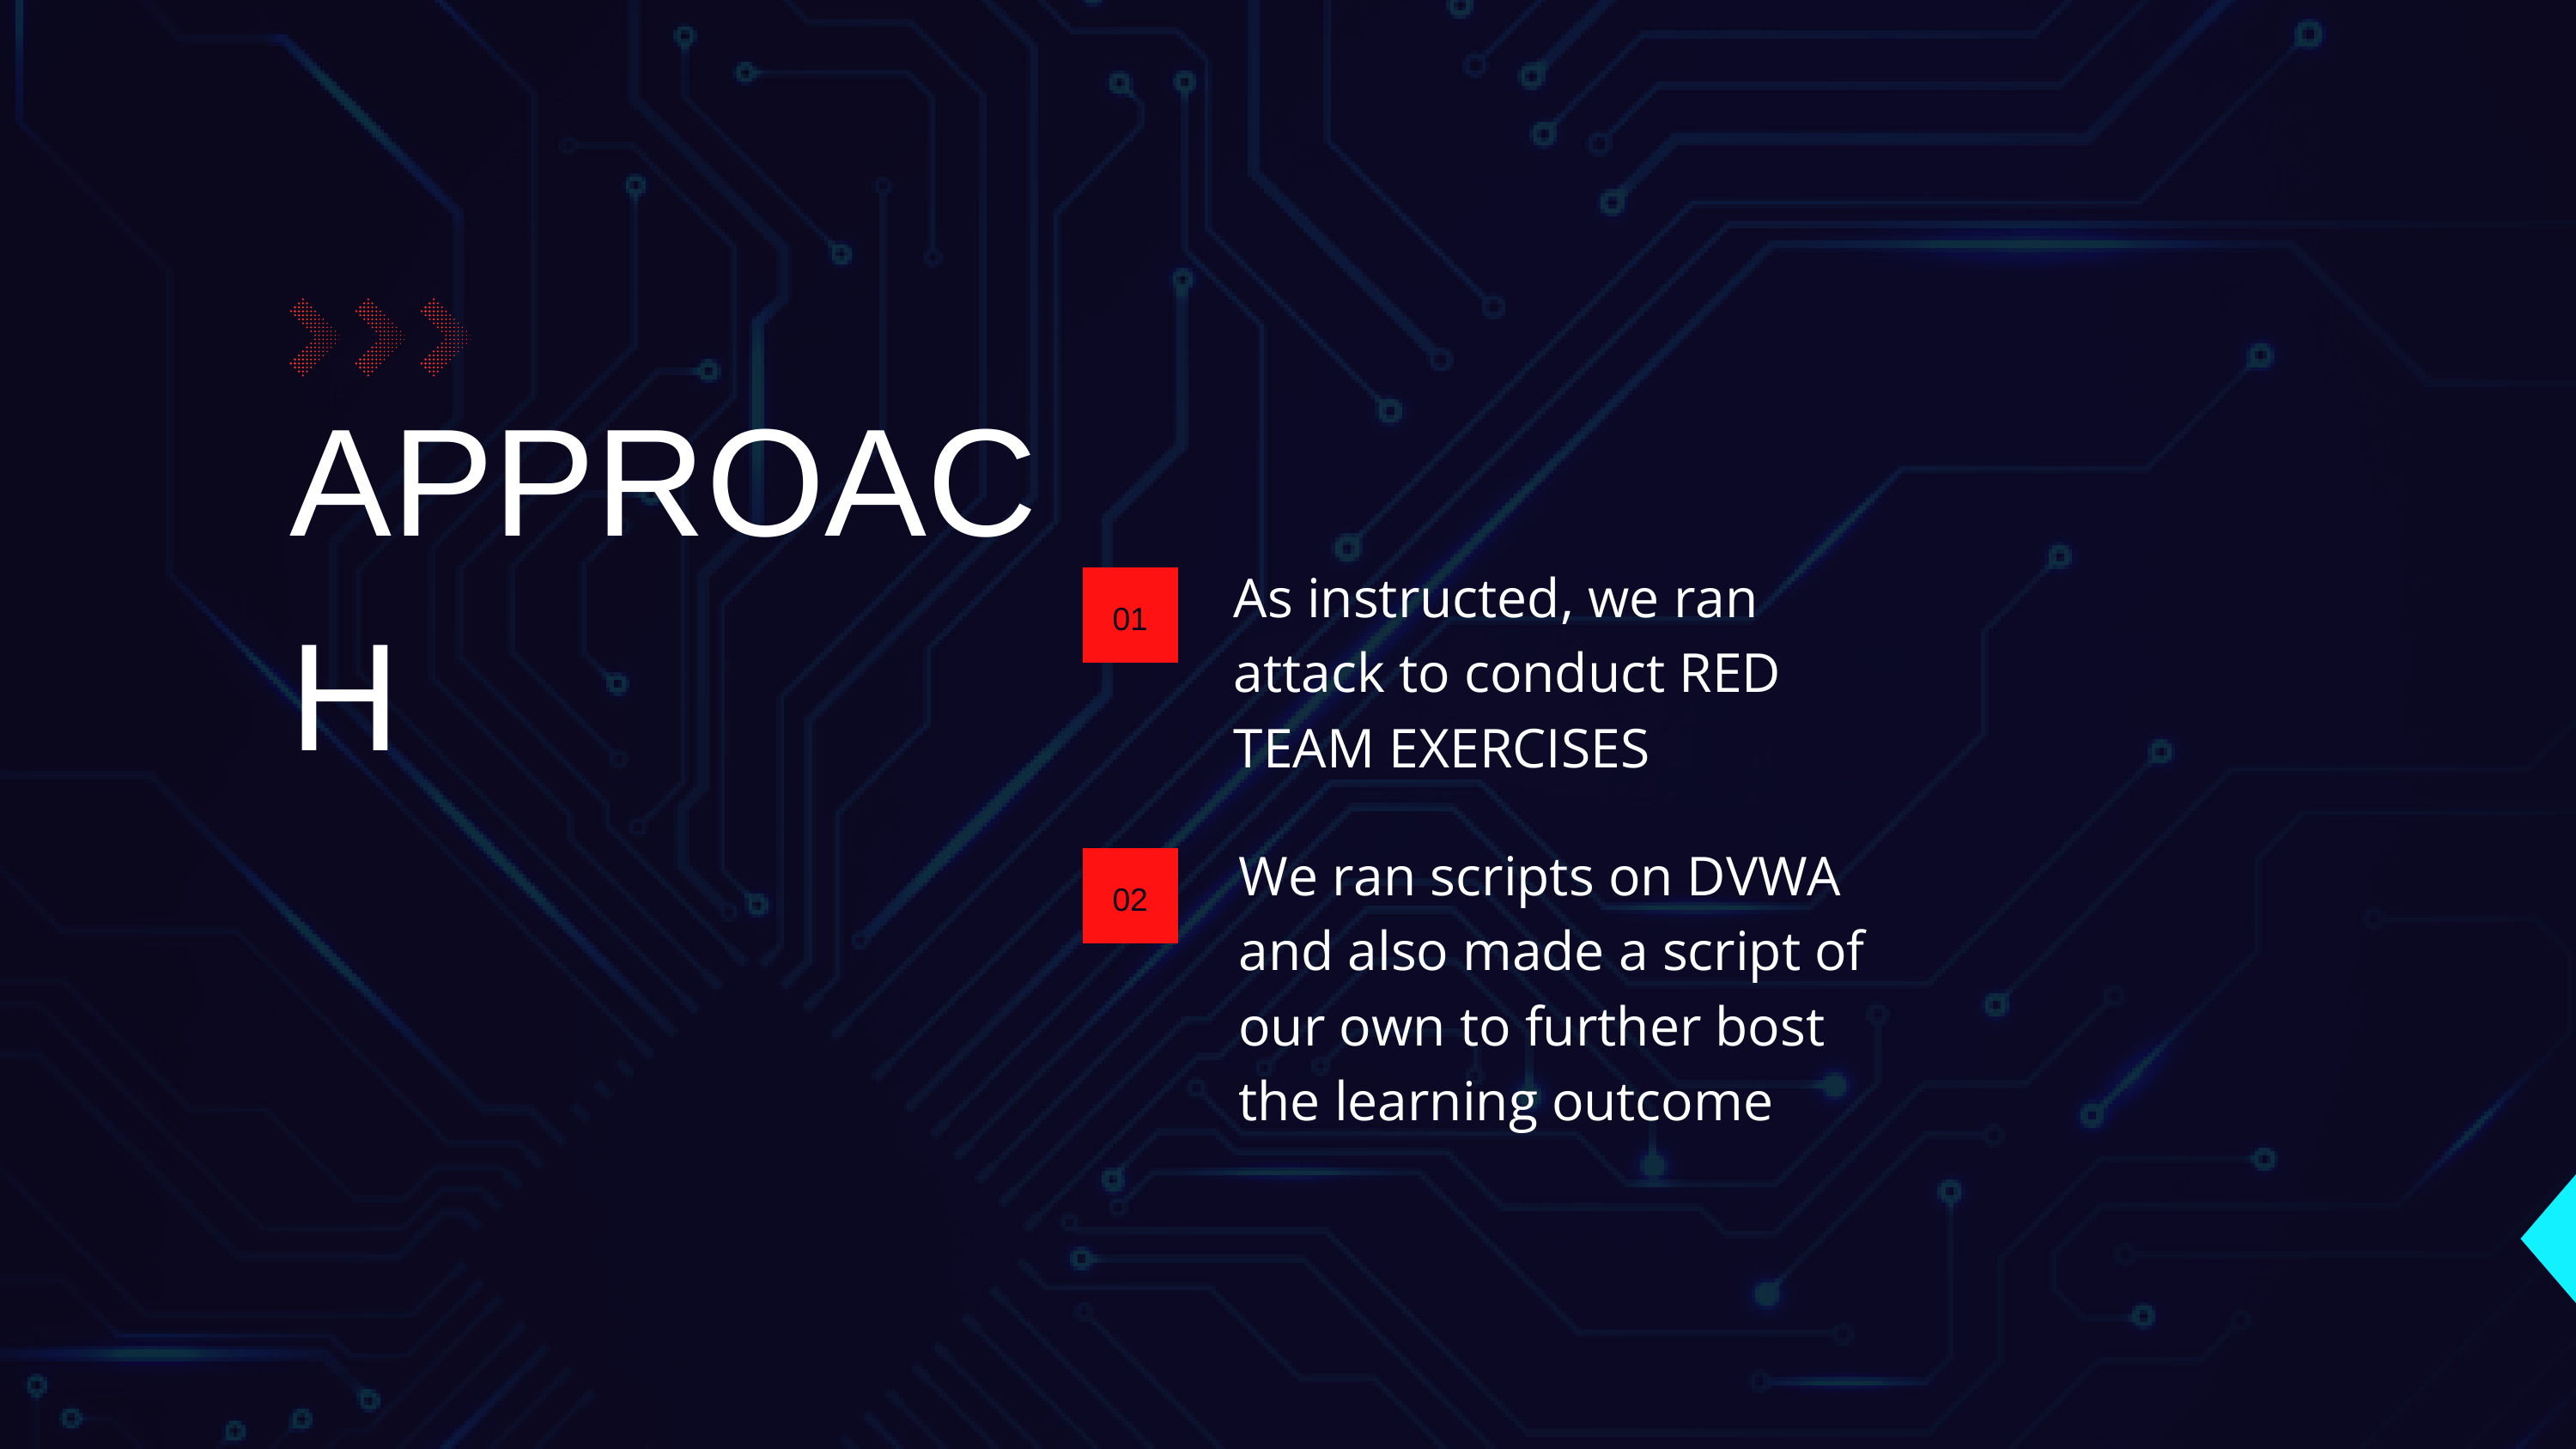

APPROACH
As instructed, we ran attack to conduct RED TEAM EXERCISES

01
We ran scripts on DVWA and also made a script of our own to further bost the learning outcome

02